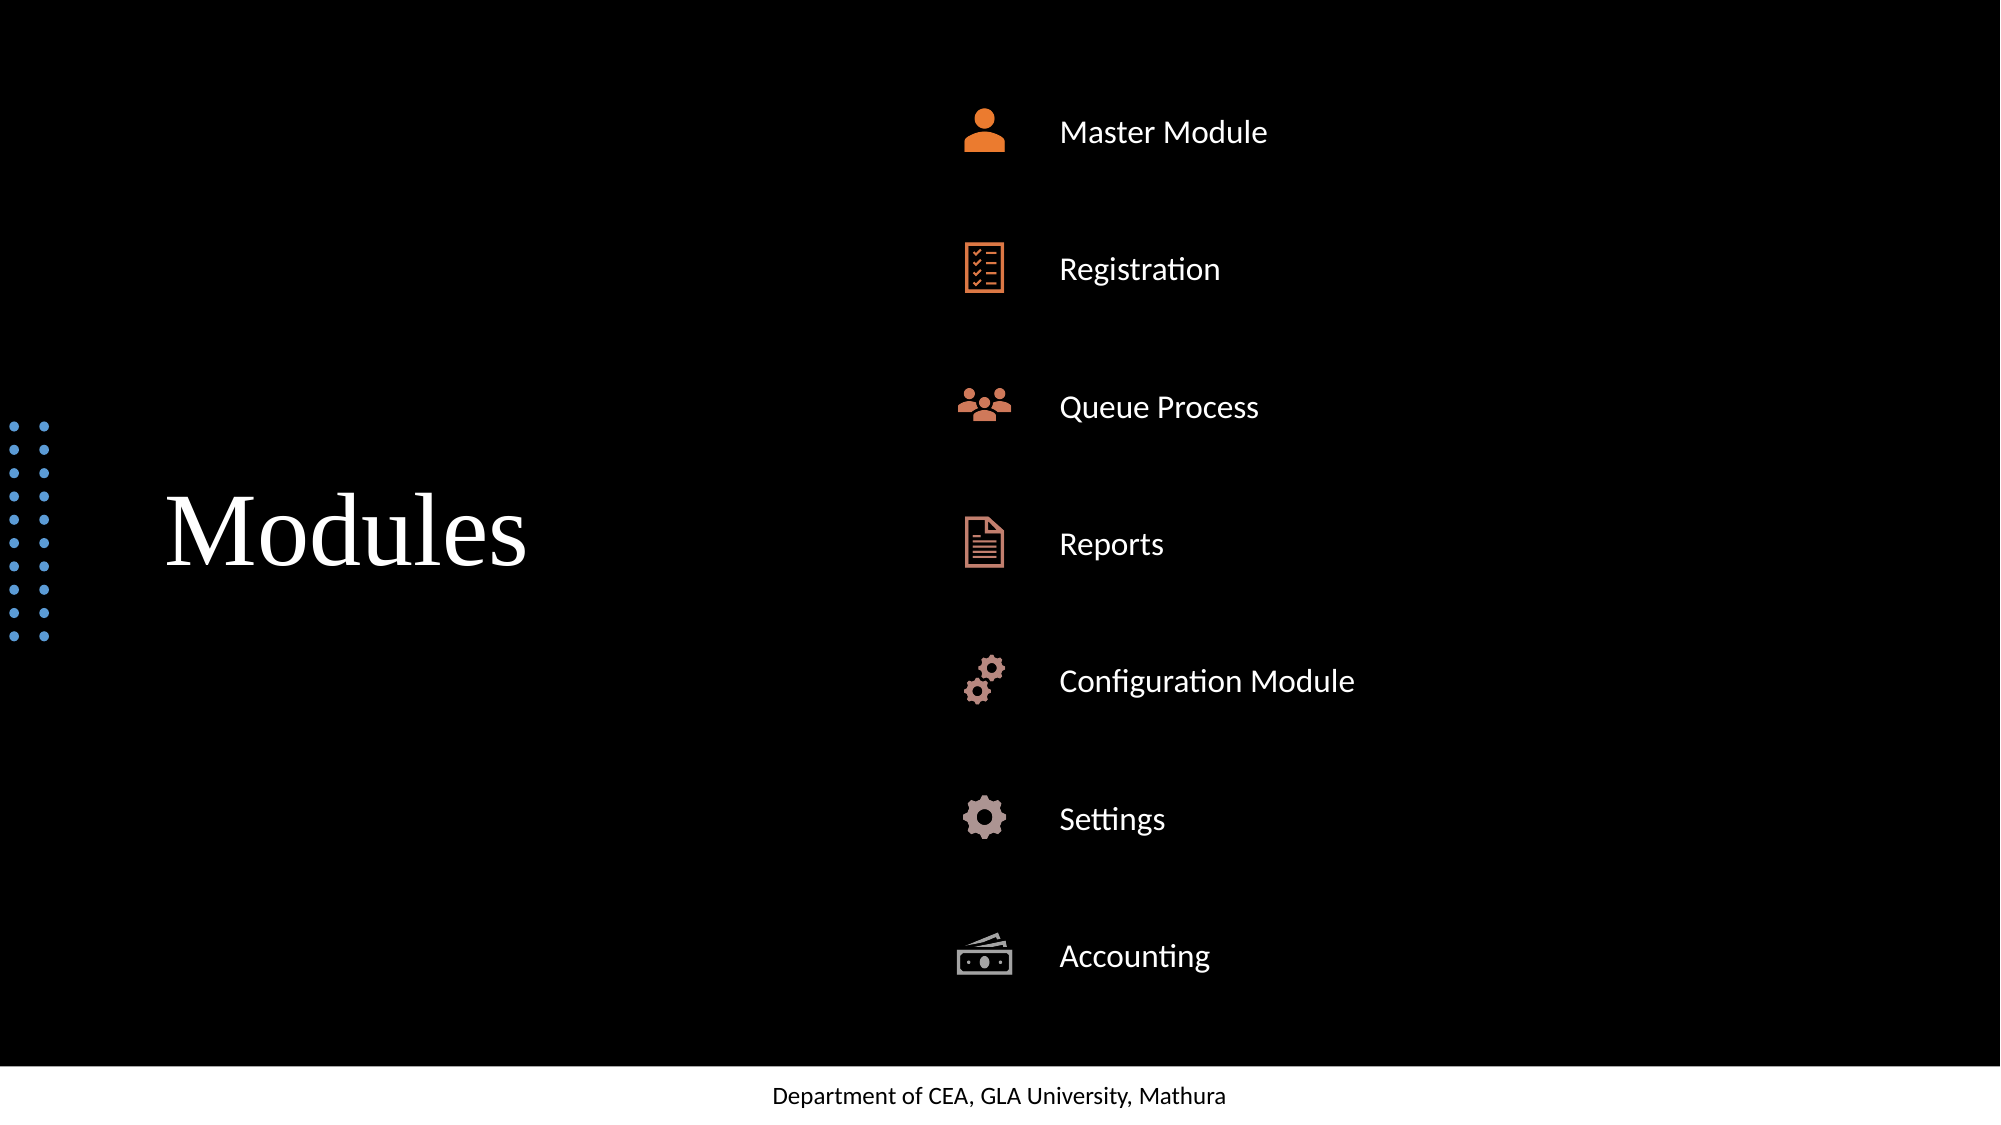

Master Module
Registration
Queue Process
Reports
Configuration Module
Settings
Accounting
# Modules

Department of CEA, GLA University, Mathura